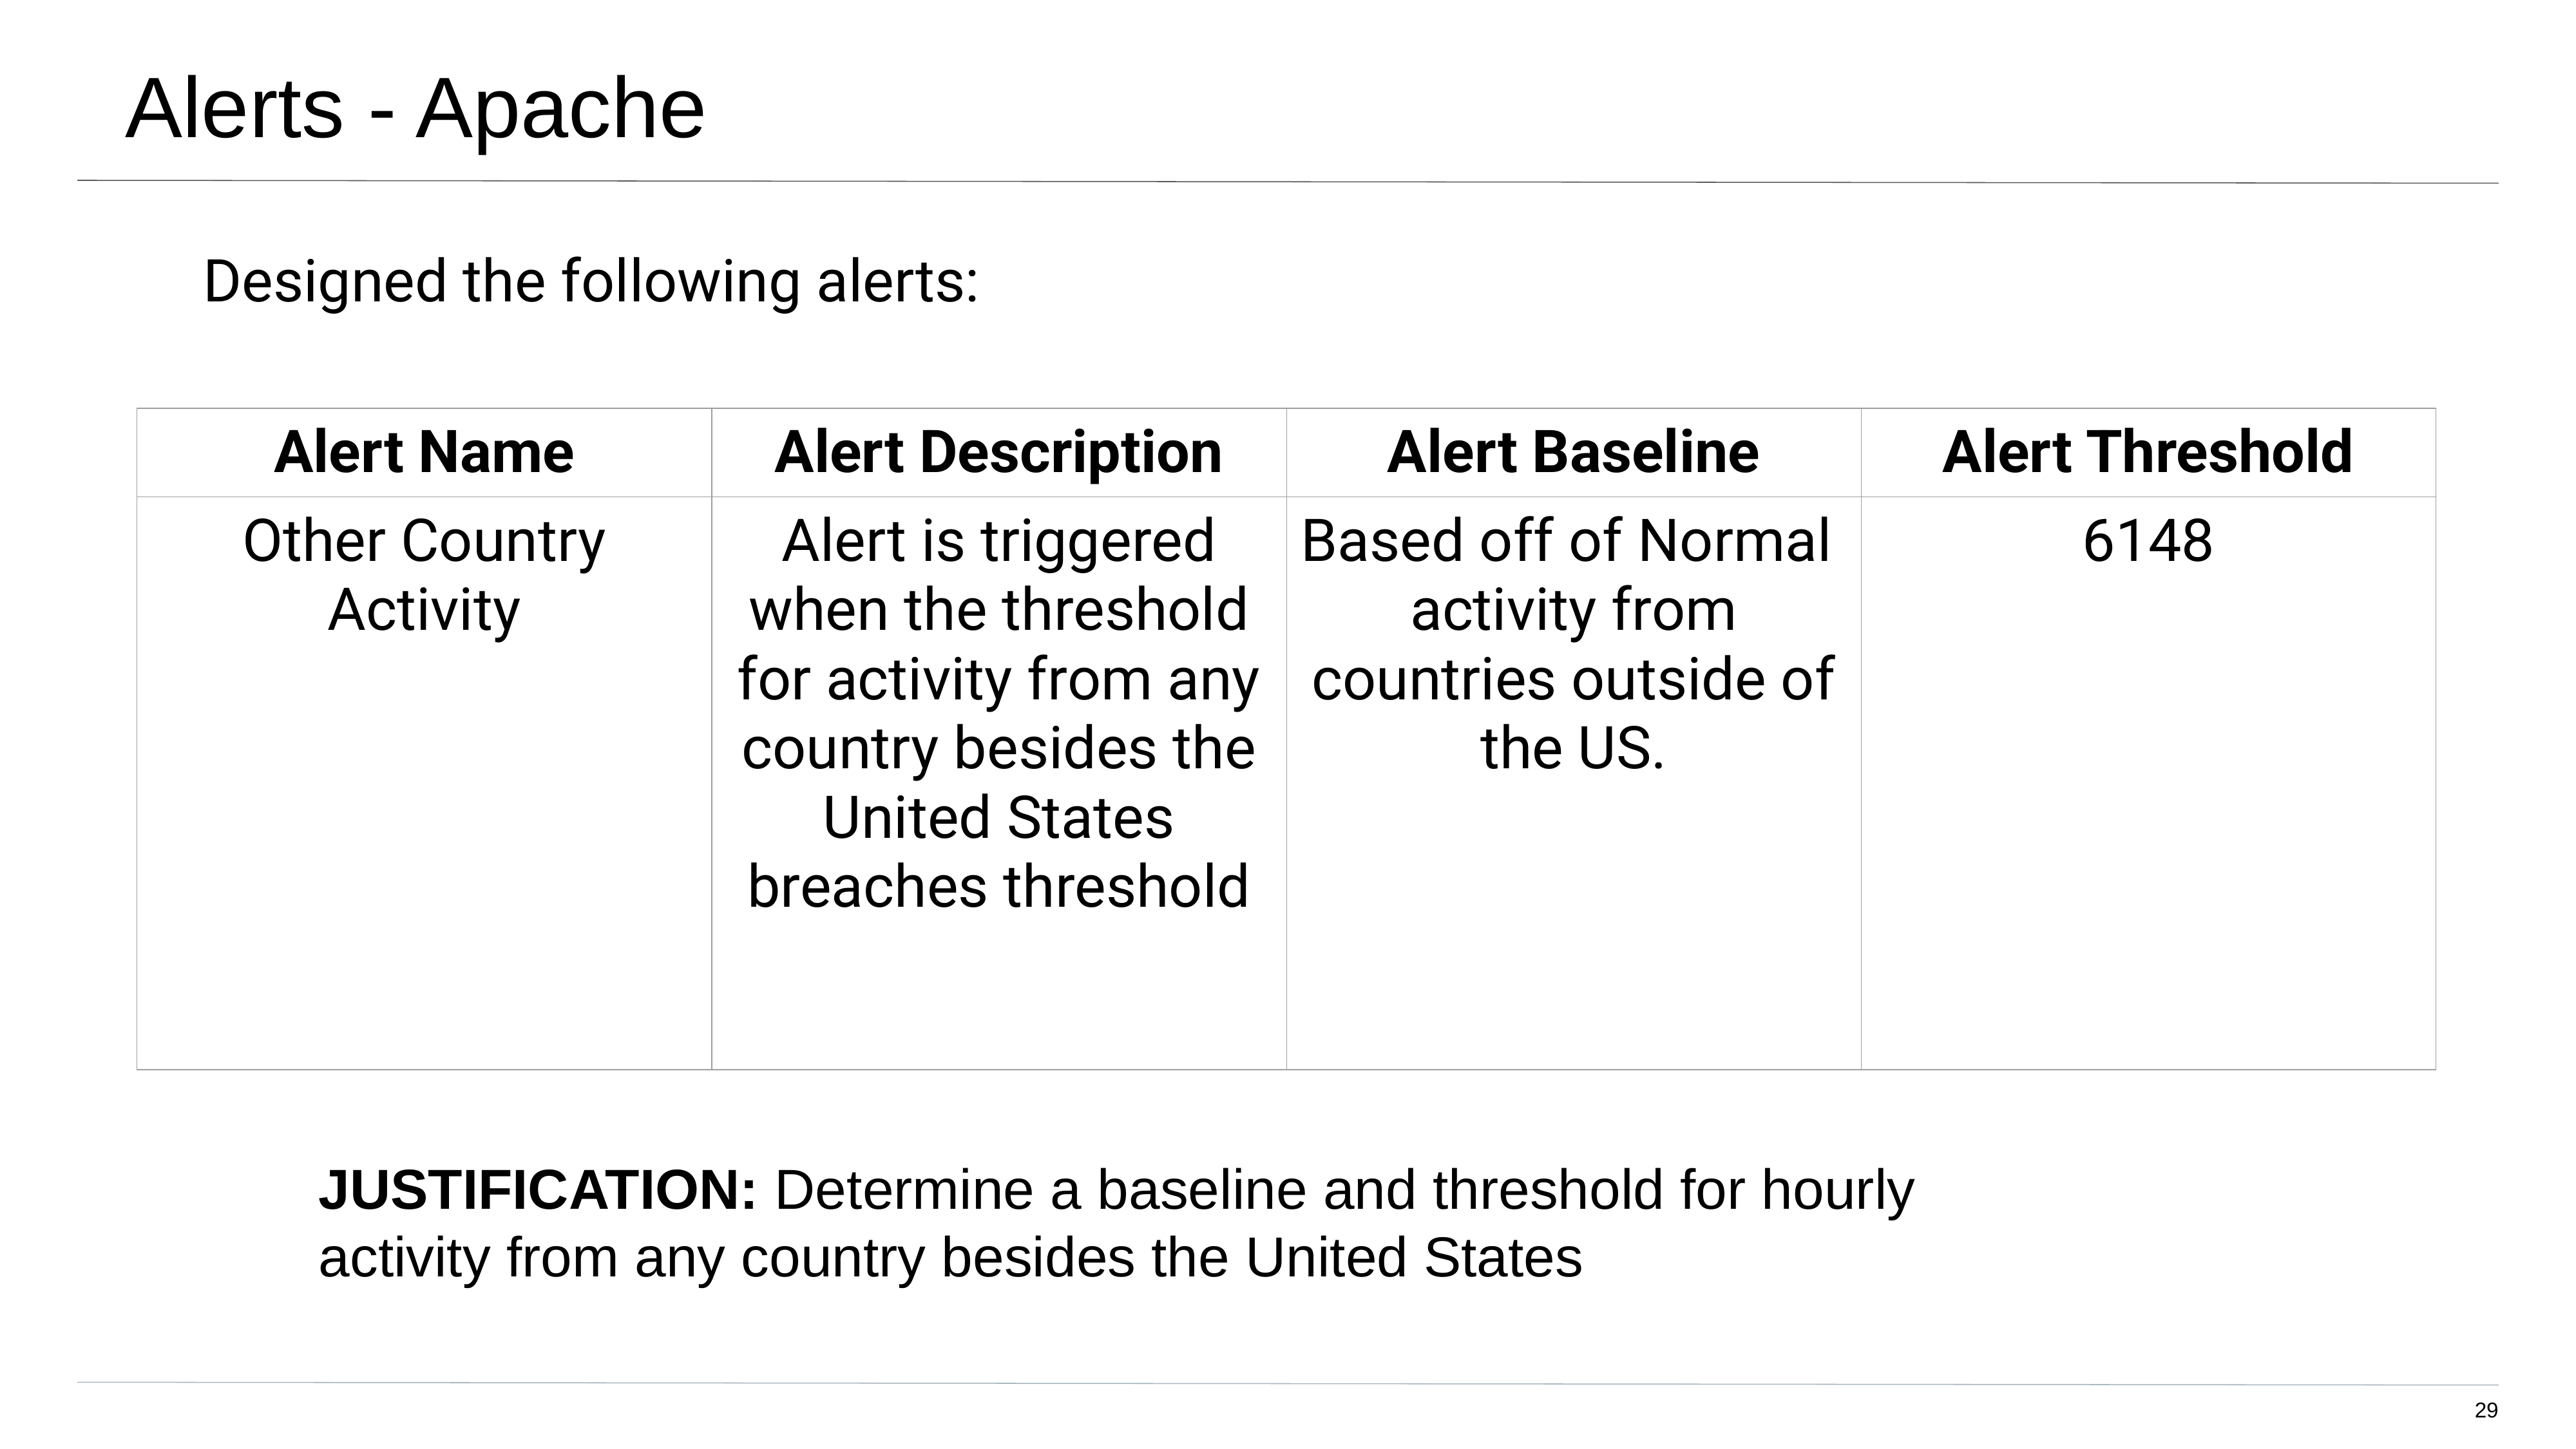

# Alerts - Apache
Designed the following alerts:

| Alert Name | Alert Description | Alert Baseline | Alert Threshold |
| --- | --- | --- | --- |
| Other Country Activity | Alert is triggered when the threshold for activity from any country besides the United States breaches threshold | Based off of Normal activity from countries outside of the US. | 6148 |
JUSTIFICATION: Determine a baseline and threshold for hourly activity from any country besides the United States
29